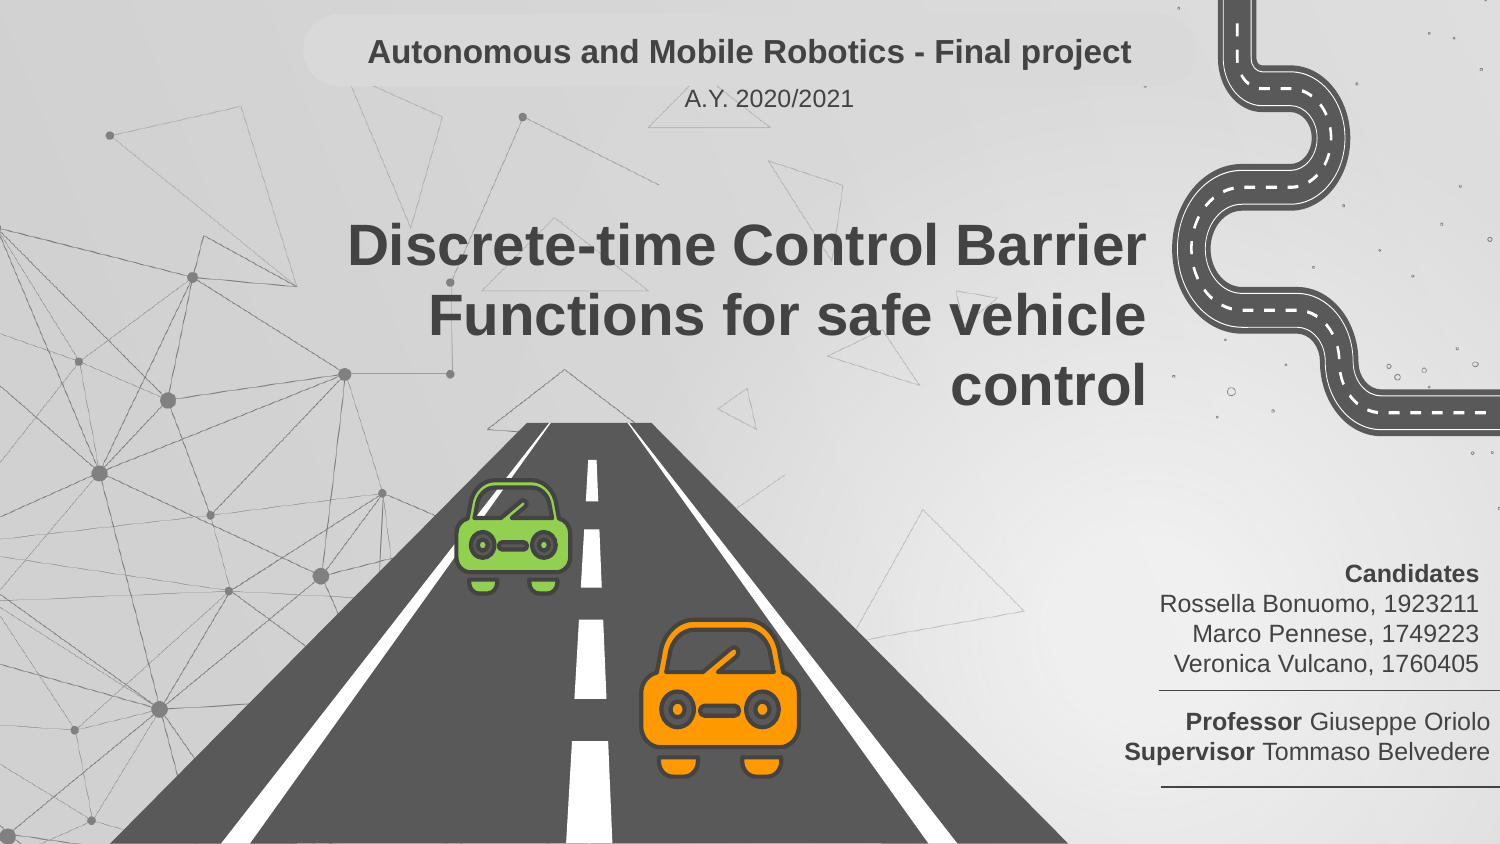

Autonomous and Mobile Robotics - Final project
A.Y. 2020/2021
# Discrete-time Control Barrier Functions for safe vehicle control

Candidates
Rossella Bonuomo, 1923211
Marco Pennese, 1749223
Veronica Vulcano, 1760405

Professor Giuseppe Oriolo
Supervisor Tommaso Belvedere